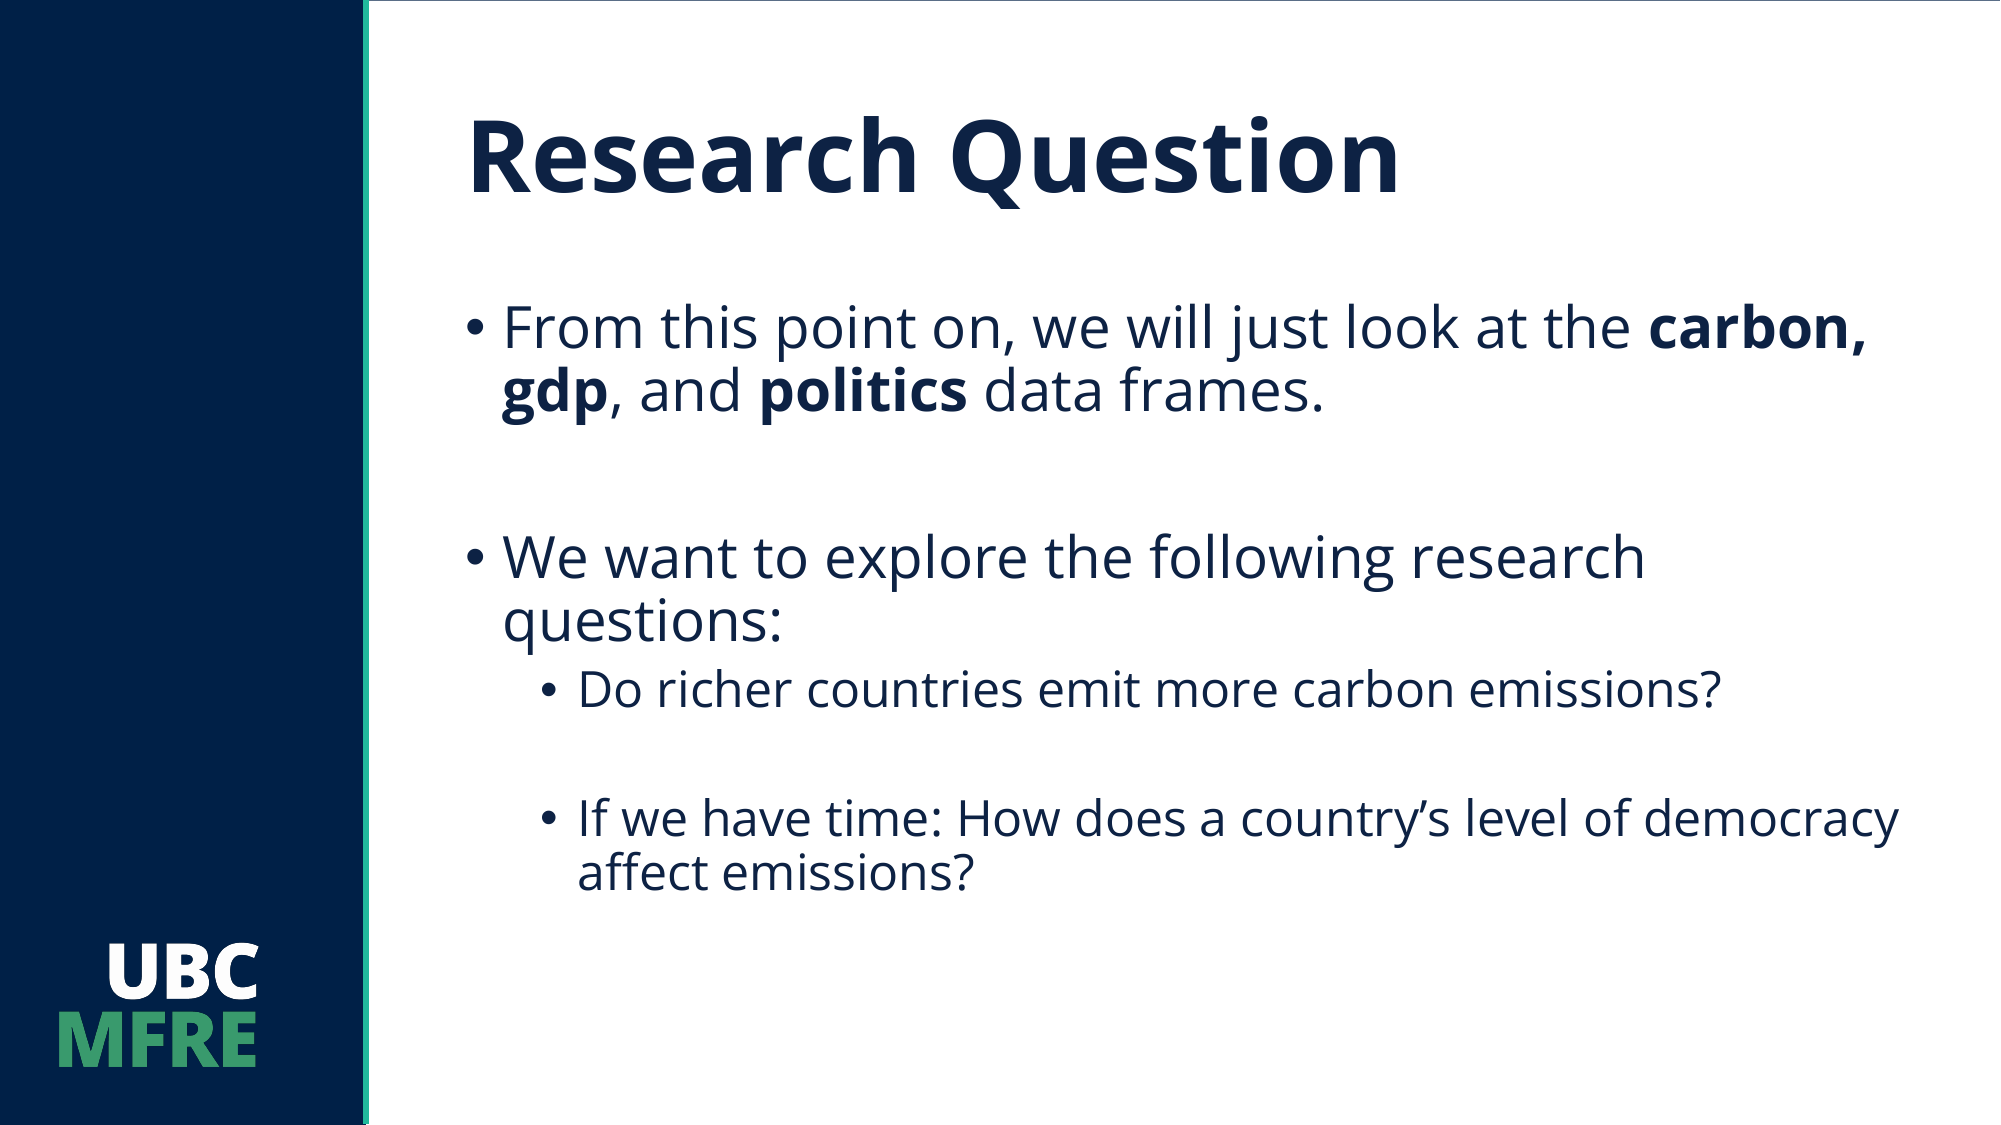

# Research Question
From this point on, we will just look at the carbon, gdp, and politics data frames.

We want to explore the following research questions:
Do richer countries emit more carbon emissions?

If we have time: How does a country’s level of democracy affect emissions?